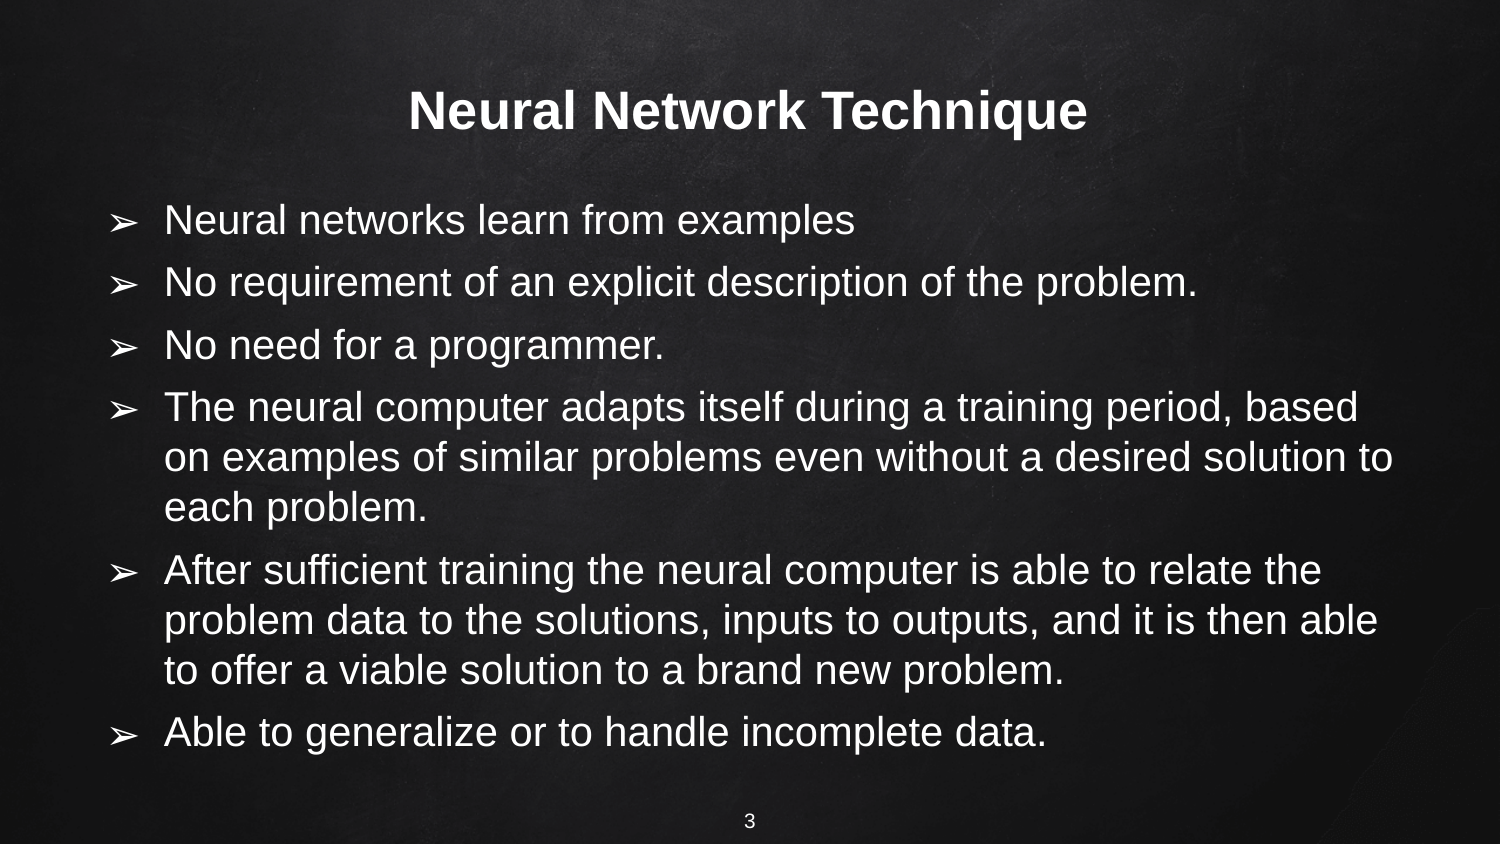

# Neural Network Technique
Neural networks learn from examples
No requirement of an explicit description of the problem.
No need for a programmer.
The neural computer adapts itself during a training period, based on examples of similar problems even without a desired solution to each problem.
After sufficient training the neural computer is able to relate the problem data to the solutions, inputs to outputs, and it is then able to offer a viable solution to a brand new problem.
Able to generalize or to handle incomplete data.
3